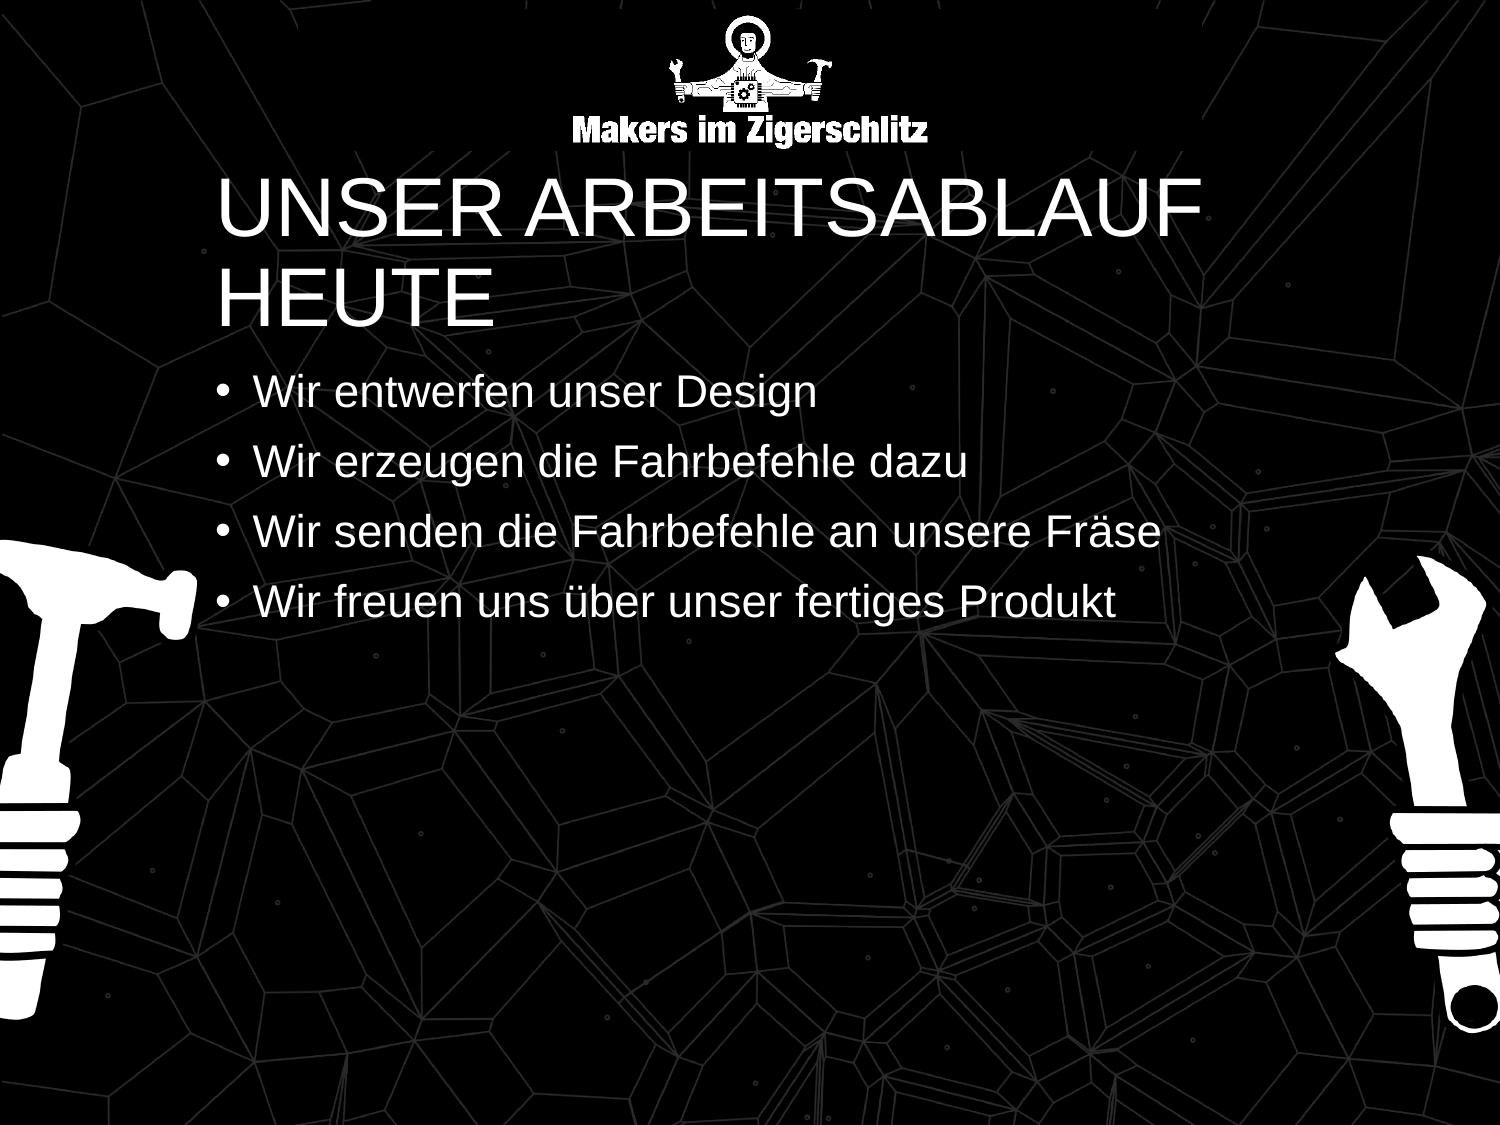

# Unser Arbeitsablauf heute
Wir entwerfen unser Design
Wir erzeugen die Fahrbefehle dazu
Wir senden die Fahrbefehle an unsere Fräse
Wir freuen uns über unser fertiges Produkt